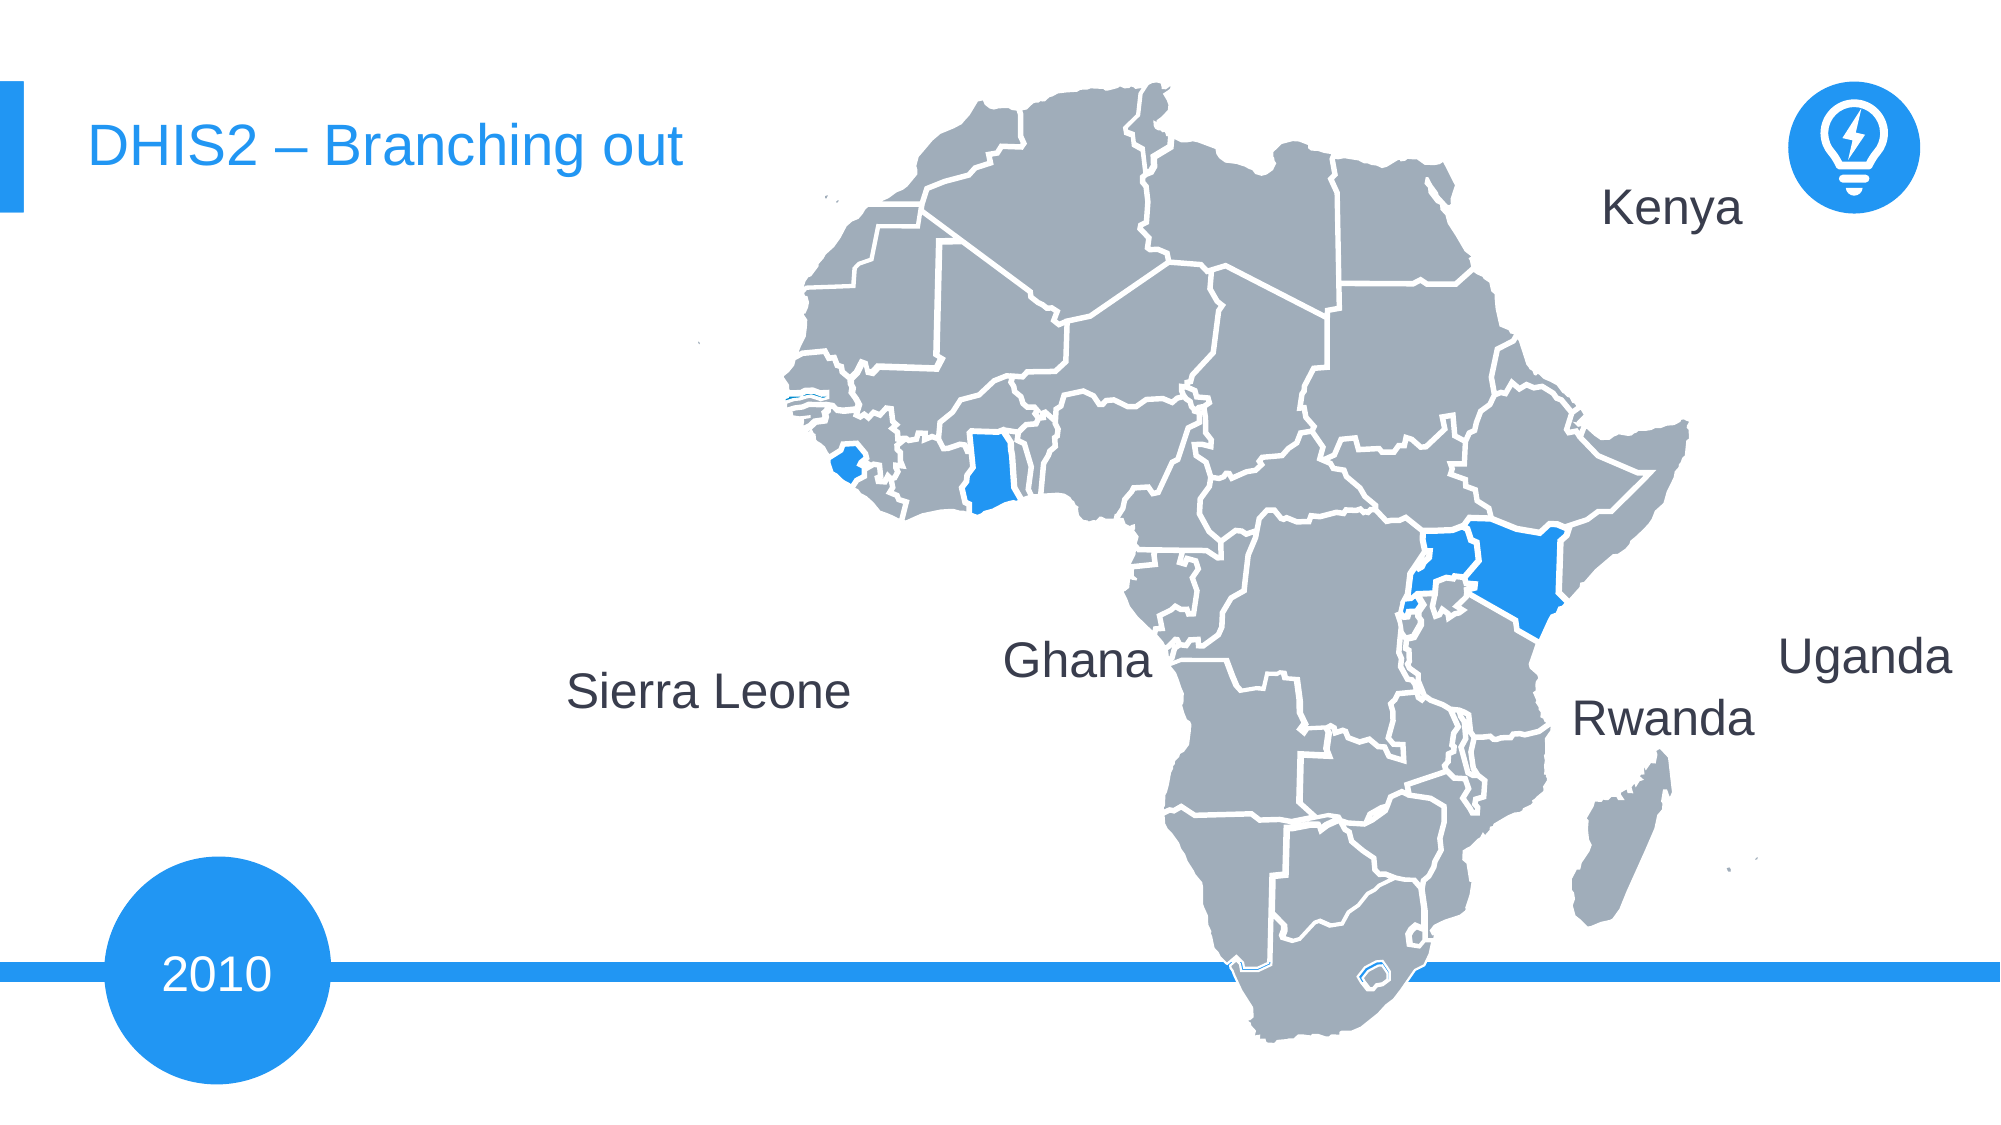

# DHIS2 – Branching out

Kenya

Uganda
Ghana
Sierra Leone
Rwanda
2007
2010